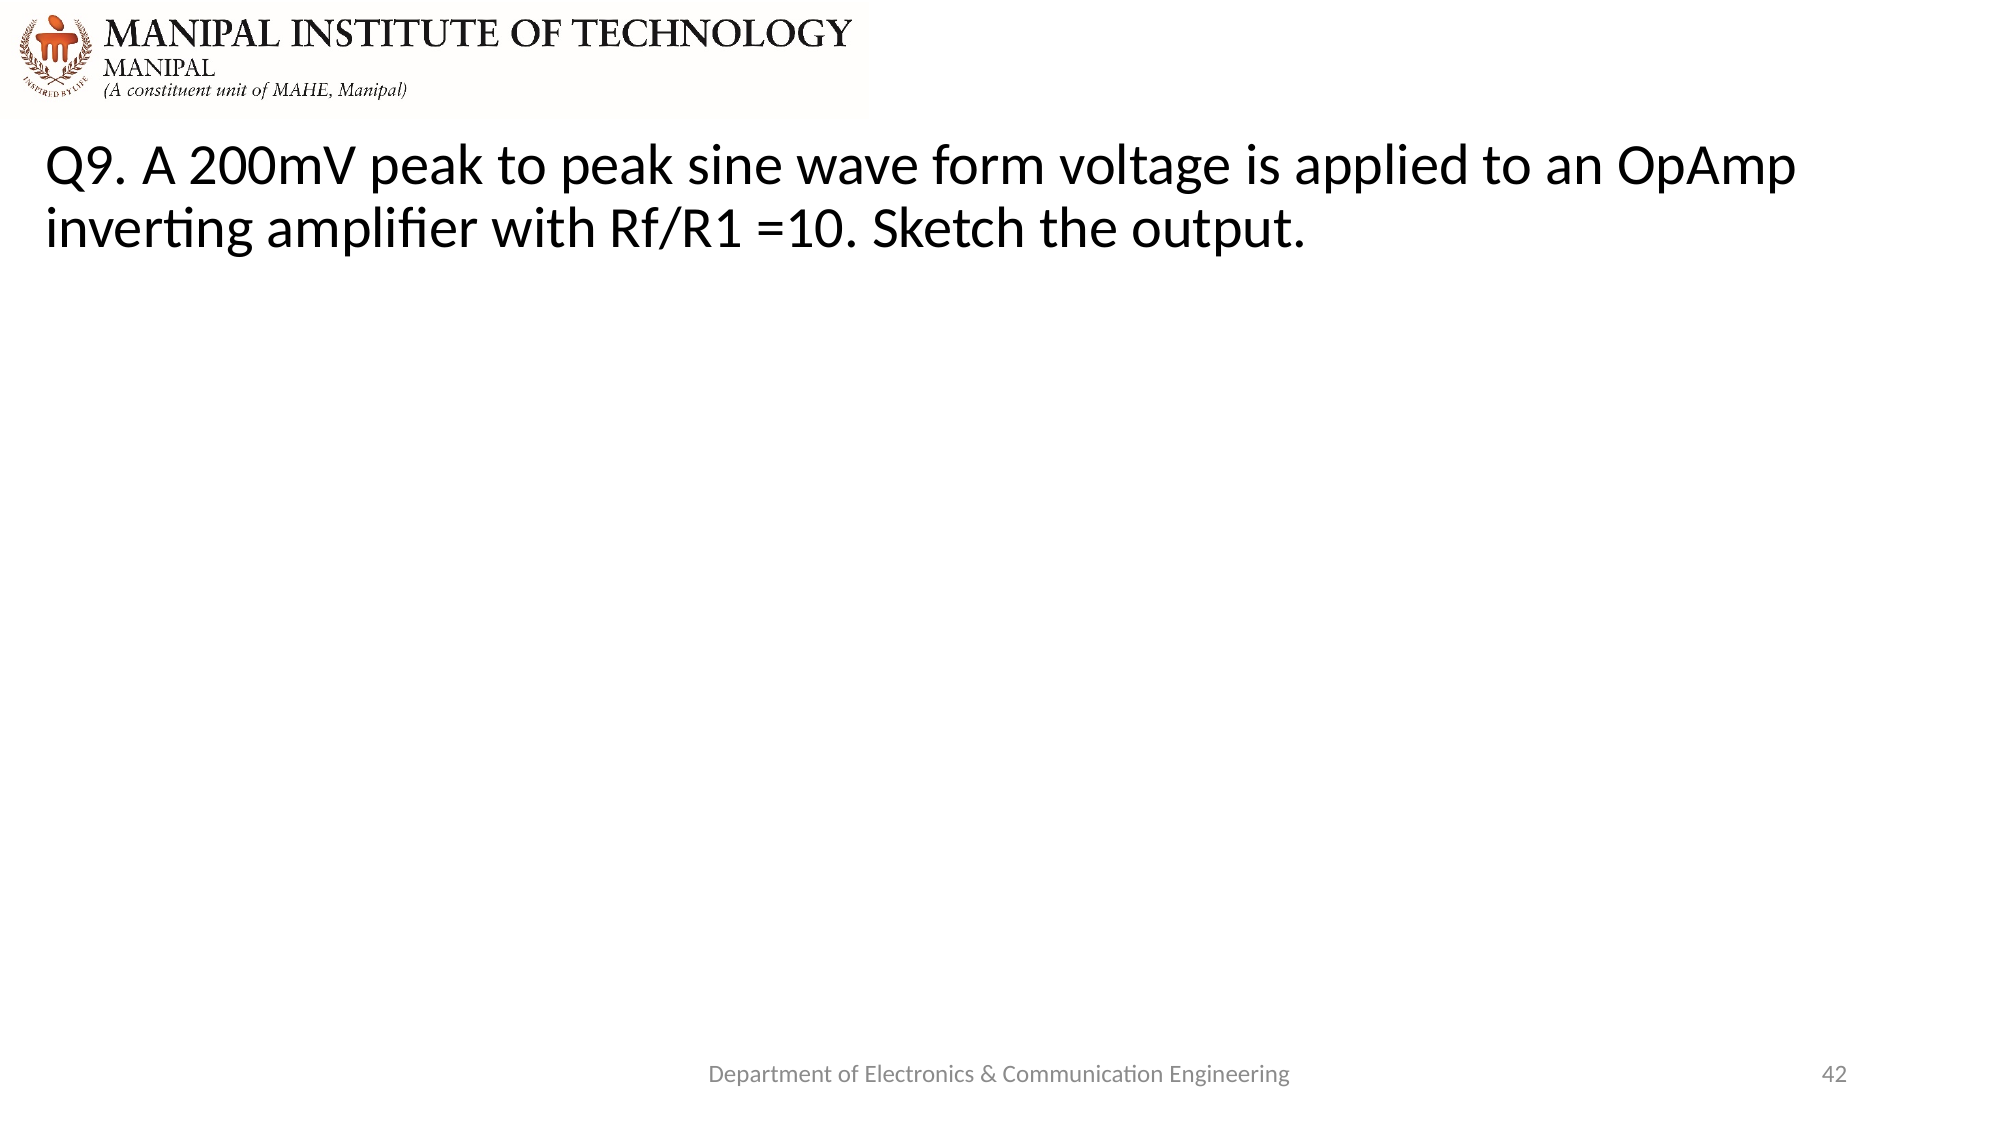

Q9. A 200mV peak to peak sine wave form voltage is applied to an OpAmp inverting amplifier with Rf/R1 =10. Sketch the output.

Department of Electronics & Communication Engineering
42